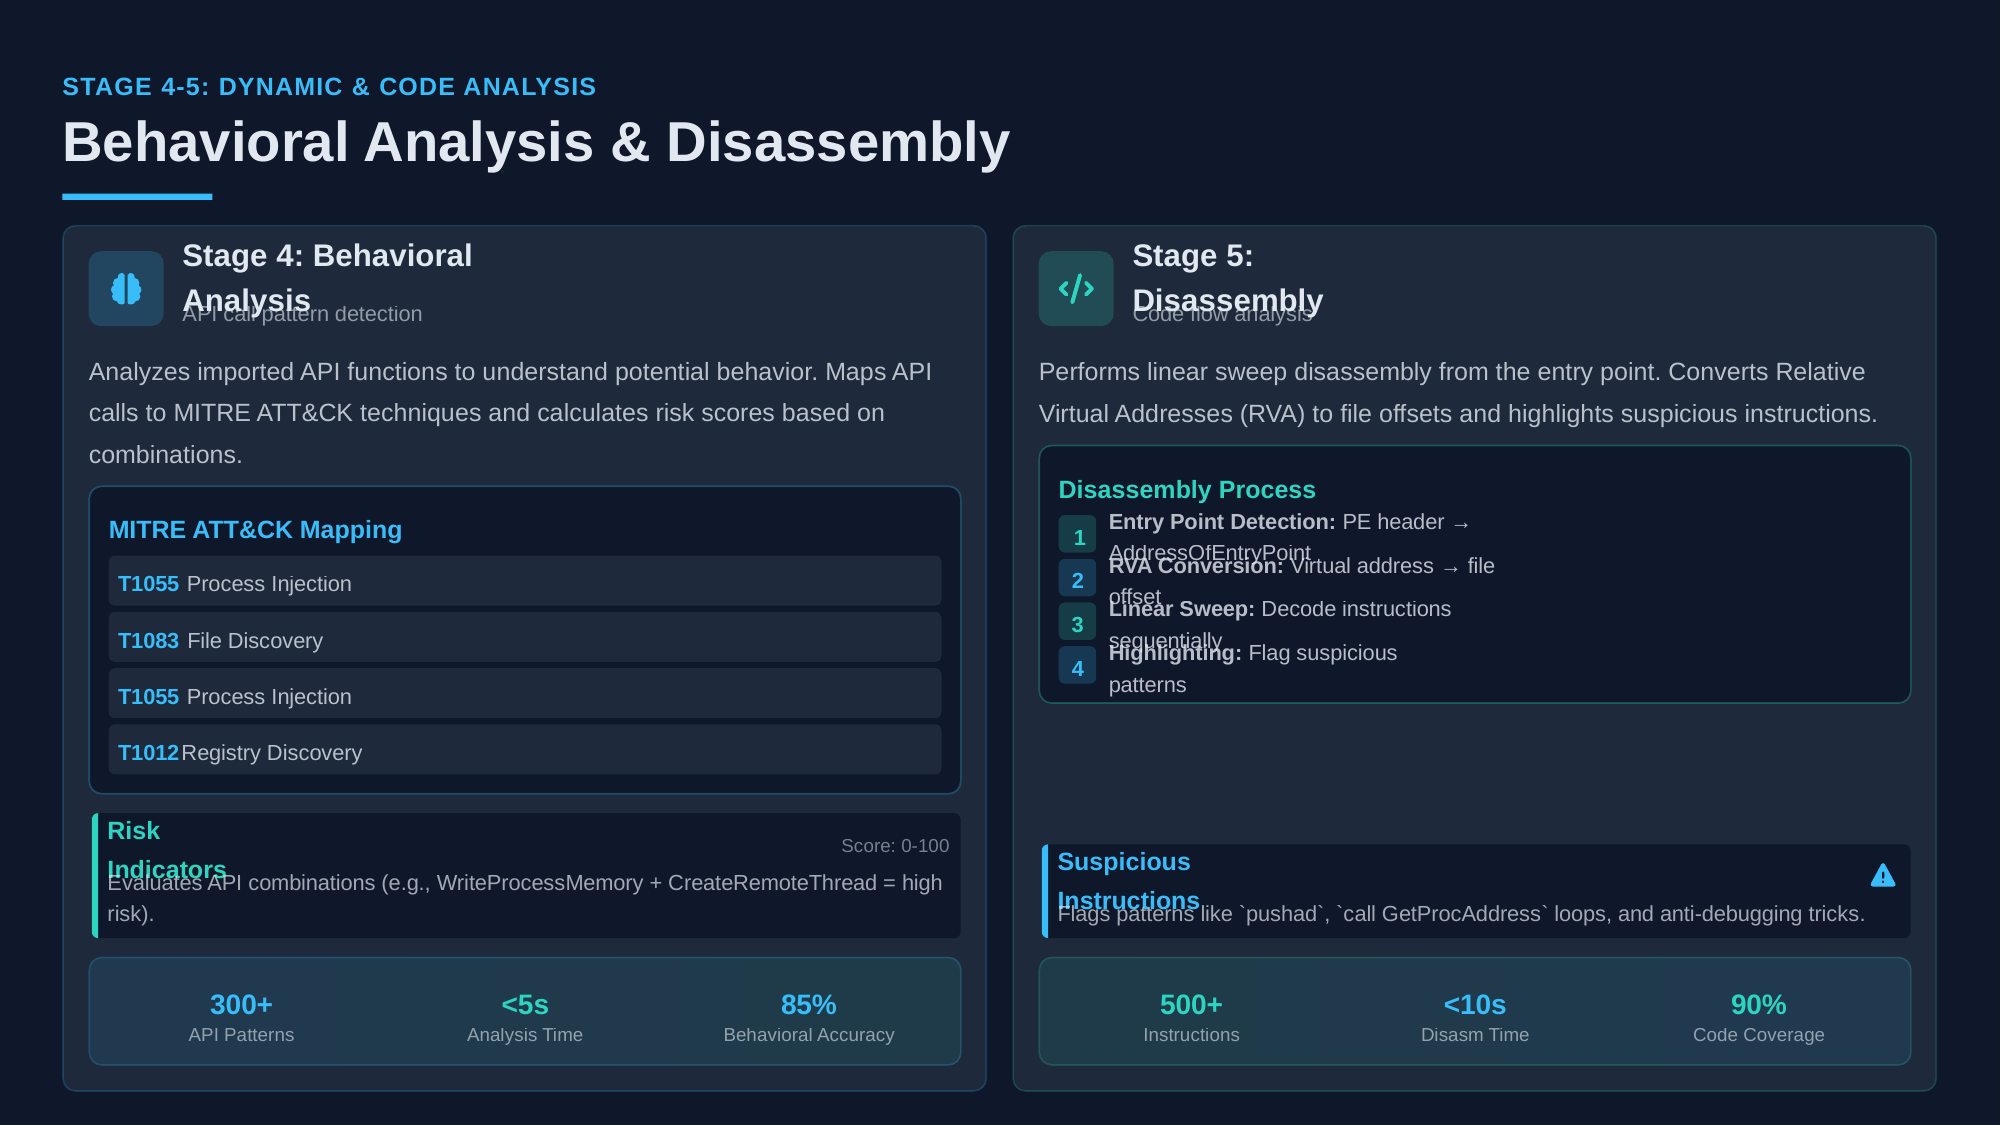

STAGE 4-5: DYNAMIC & CODE ANALYSIS
Behavioral Analysis & Disassembly

Stage 4: Behavioral Analysis

Stage 5: Disassembly

API call pattern detection
Code flow analysis
Analyzes imported API functions to understand potential behavior. Maps API calls to MITRE ATT&CK techniques and calculates risk scores based on combinations.
Performs linear sweep disassembly from the entry point. Converts Relative Virtual Addresses (RVA) to file offsets and highlights suspicious instructions.

Disassembly Process

MITRE ATT&CK Mapping

1
Entry Point Detection: PE header → AddressOfEntryPoint

2
RVA Conversion: Virtual address → file offset
T1055
Process Injection

3
Linear Sweep: Decode instructions sequentially

T1083
File Discovery

4
Highlighting: Flag suspicious patterns

T1055
Process Injection

T1012
Registry Discovery

Risk Indicators
Score: 0-100

Suspicious Instructions
Evaluates API combinations (e.g., WriteProcessMemory + CreateRemoteThread = high risk).

Flags patterns like `pushad`, `call GetProcAddress` loops, and anti-debugging tricks.

300+
<5s
85%
500+
<10s
90%
API Patterns
Analysis Time
Behavioral Accuracy
Instructions
Disasm Time
Code Coverage